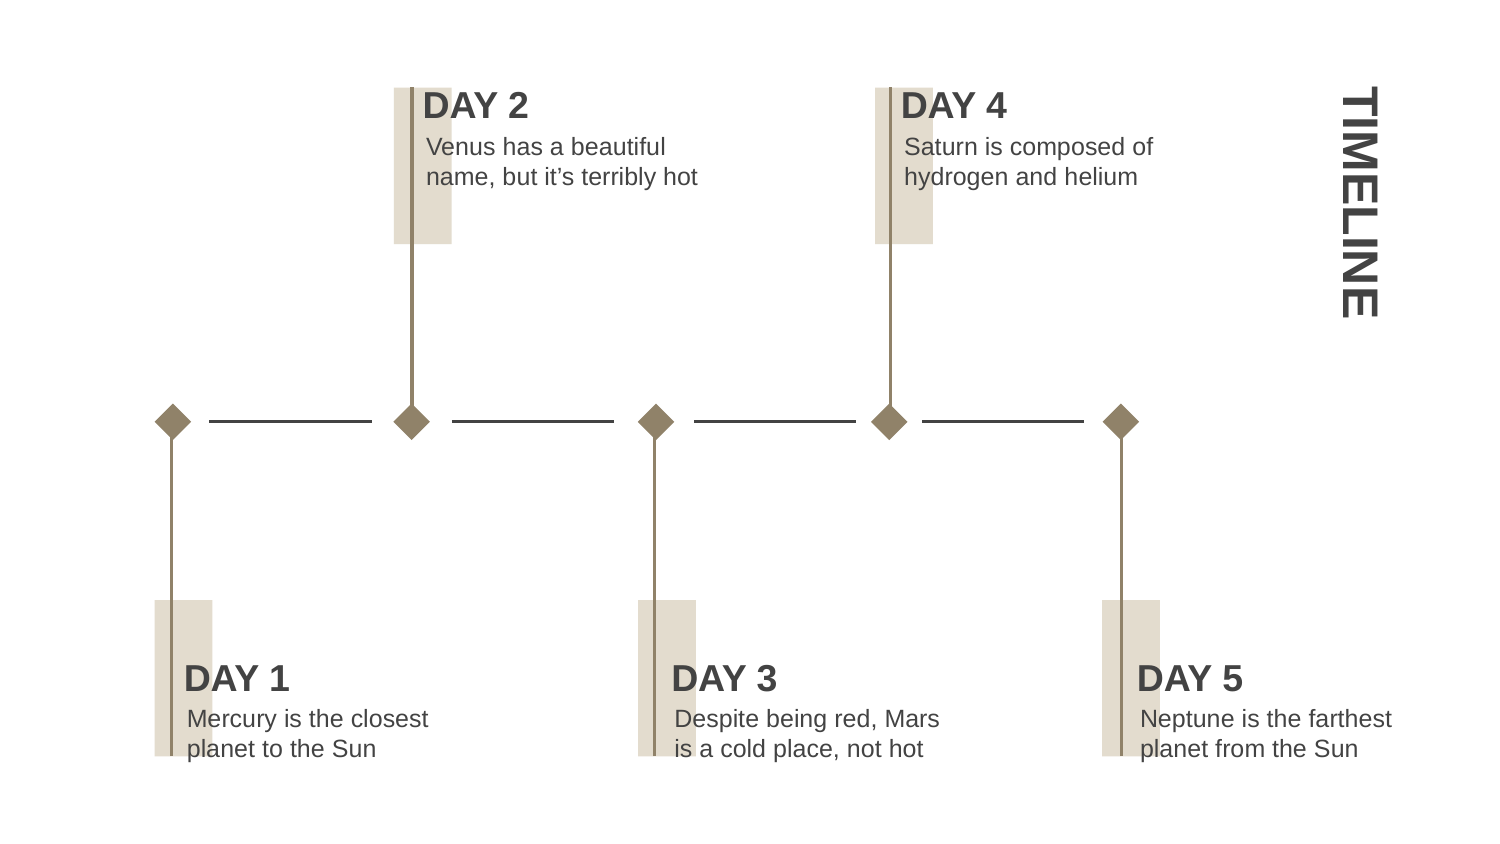

DAY 2
DAY 4

Venus has a beautiful name, but it’s terribly hot
Saturn is composed of hydrogen and helium
# TIMELINE

DAY 1
DAY 3
DAY 5
Mercury is the closest planet to the Sun
Despite being red, Mars is a cold place, not hot
Neptune is the farthest planet from the Sun